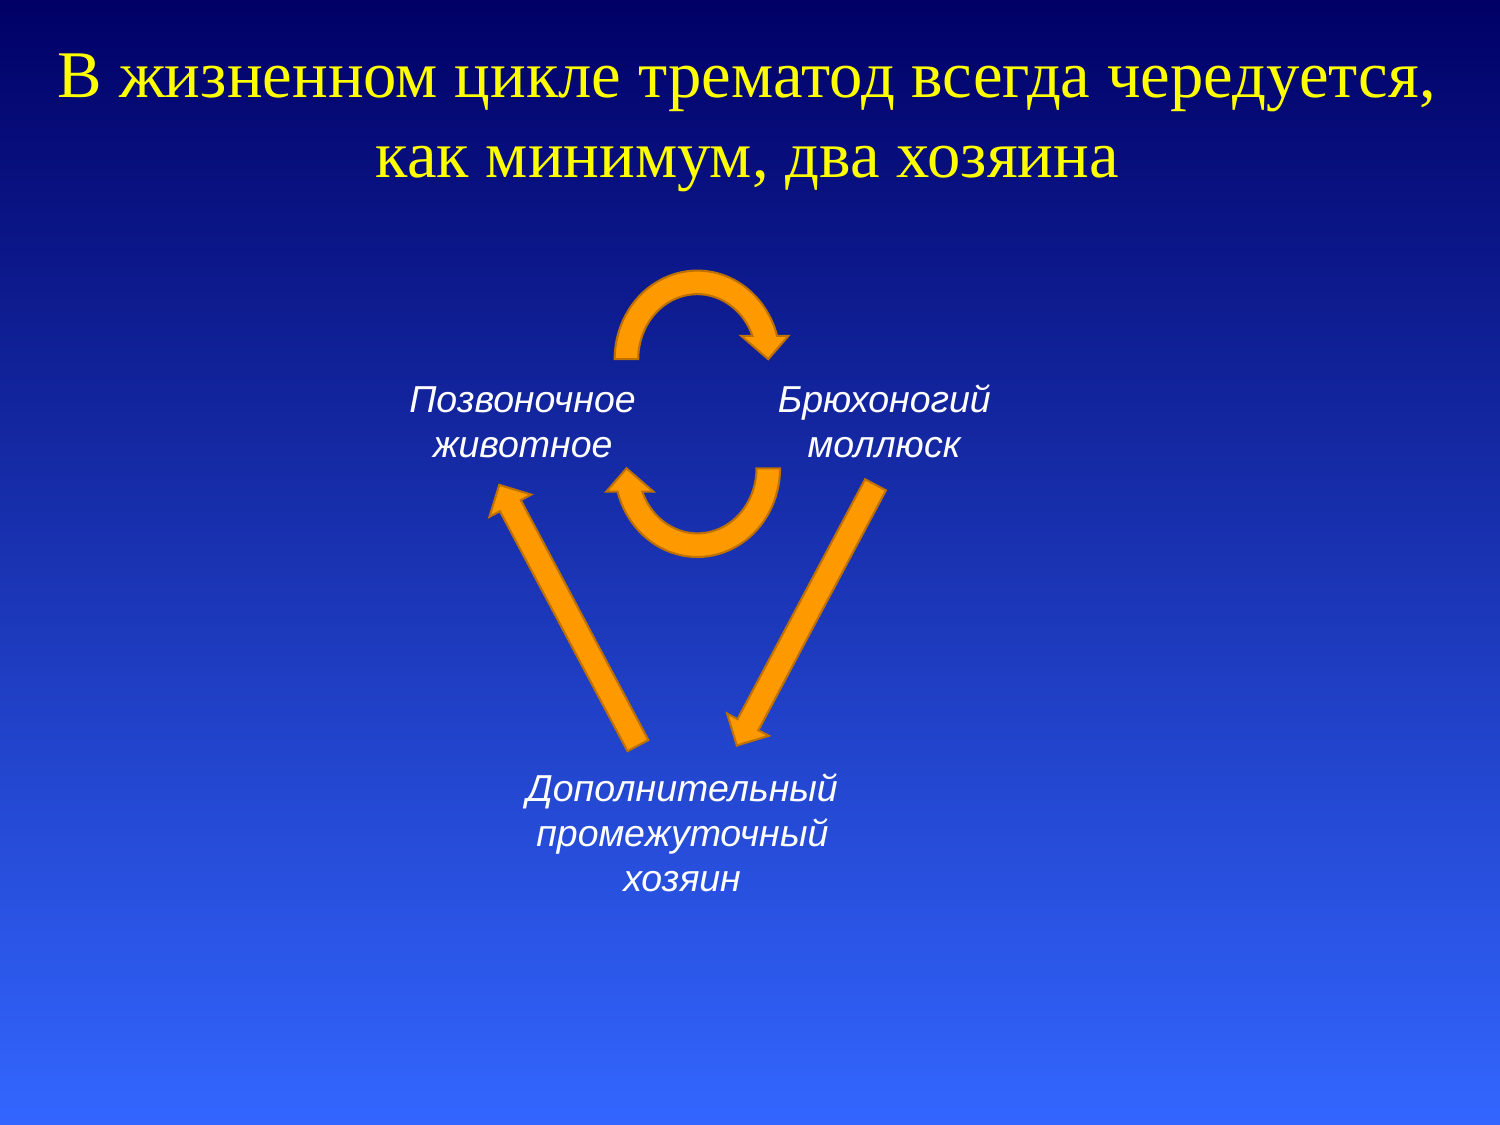

# В жизненном цикле трематод всегда чередуется, как минимум, два хозяина

Позвоночное животное

Брюхоногий моллюск

Дополнительный промежуточный хозяин